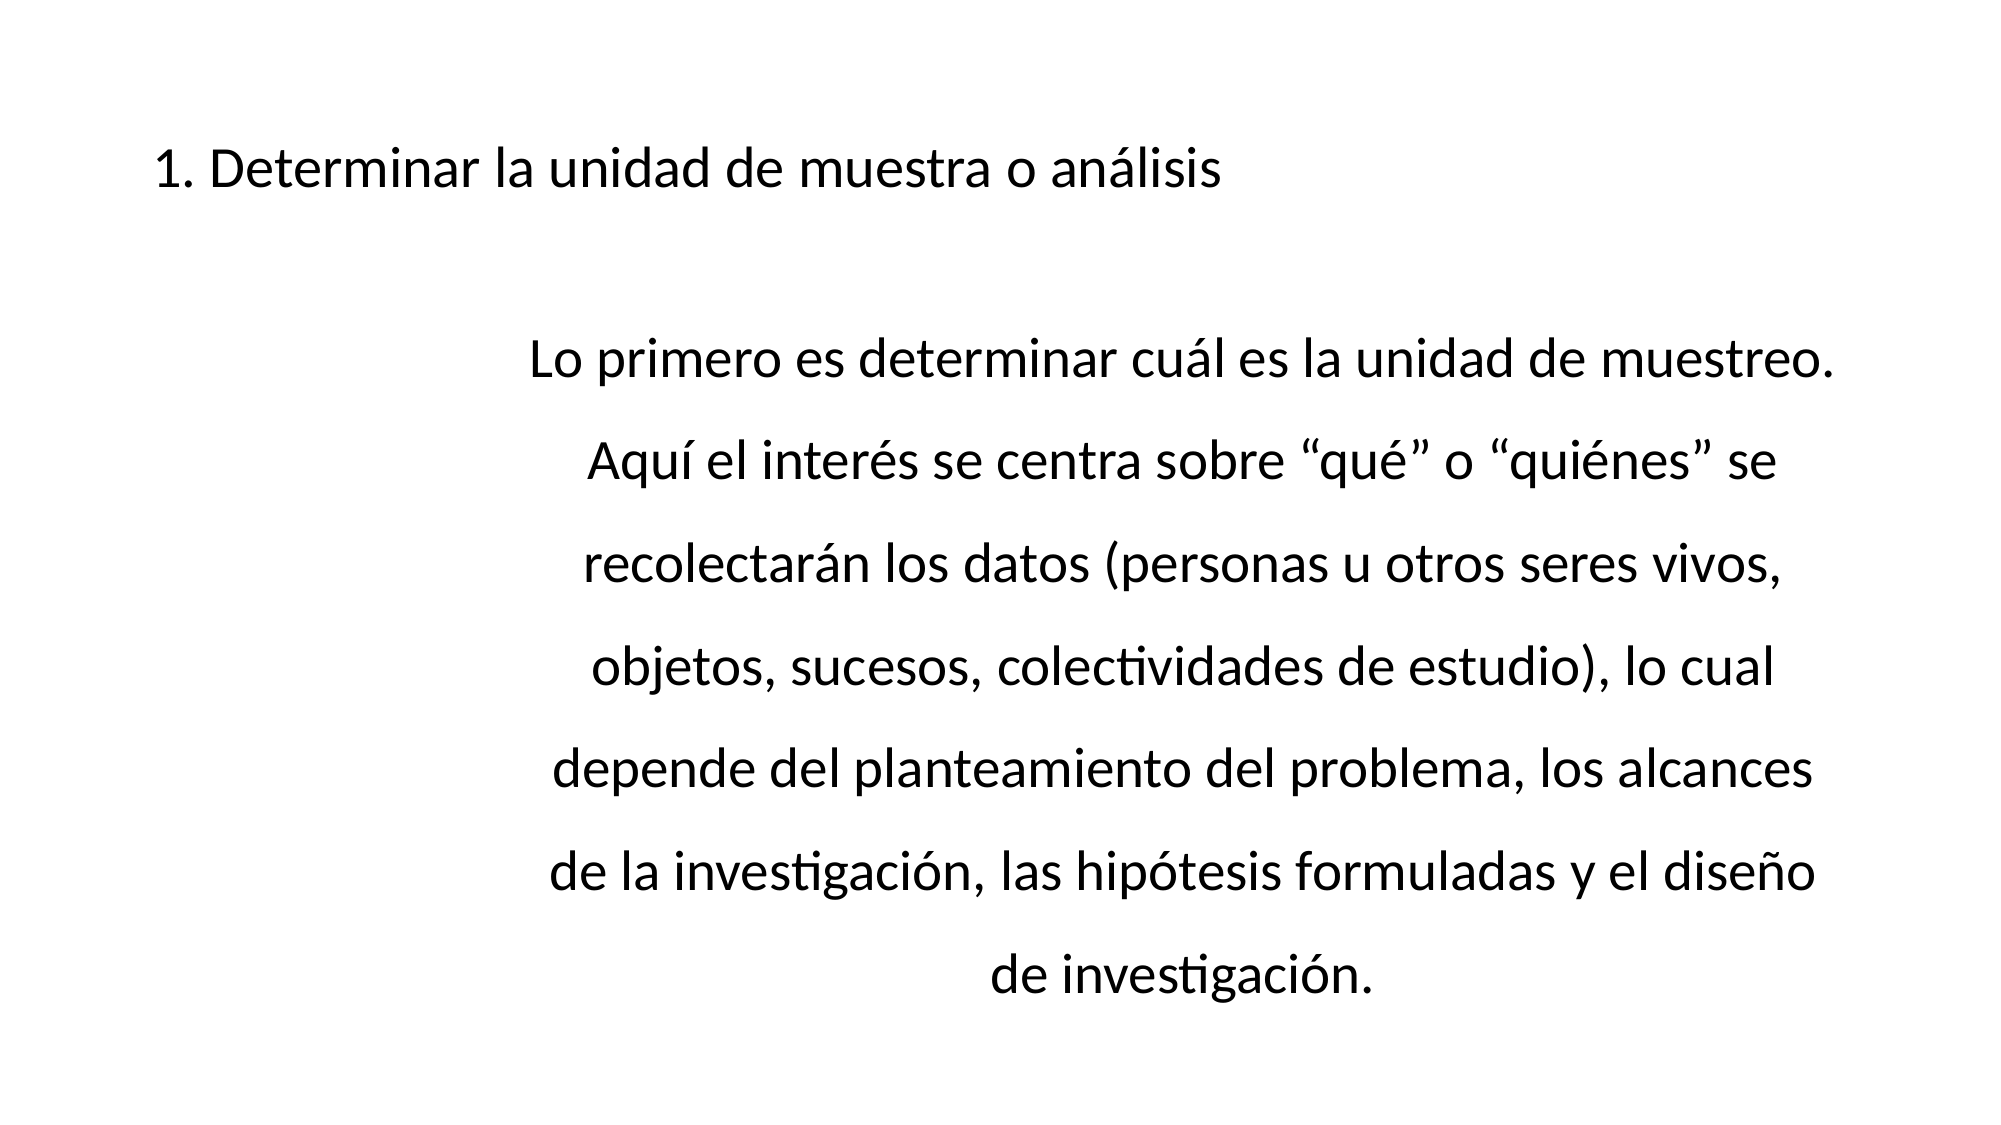

# 1. Determinar la unidad de muestra o análisis
Lo primero es determinar cuál es la unidad de muestreo. Aquí el interés se centra sobre “qué” o “quiénes” se recolectarán los datos (personas u otros seres vivos, objetos, sucesos, colectividades de estudio), lo cual depende del planteamiento del problema, los alcances de la investigación, las hipótesis formuladas y el diseño de investigación.